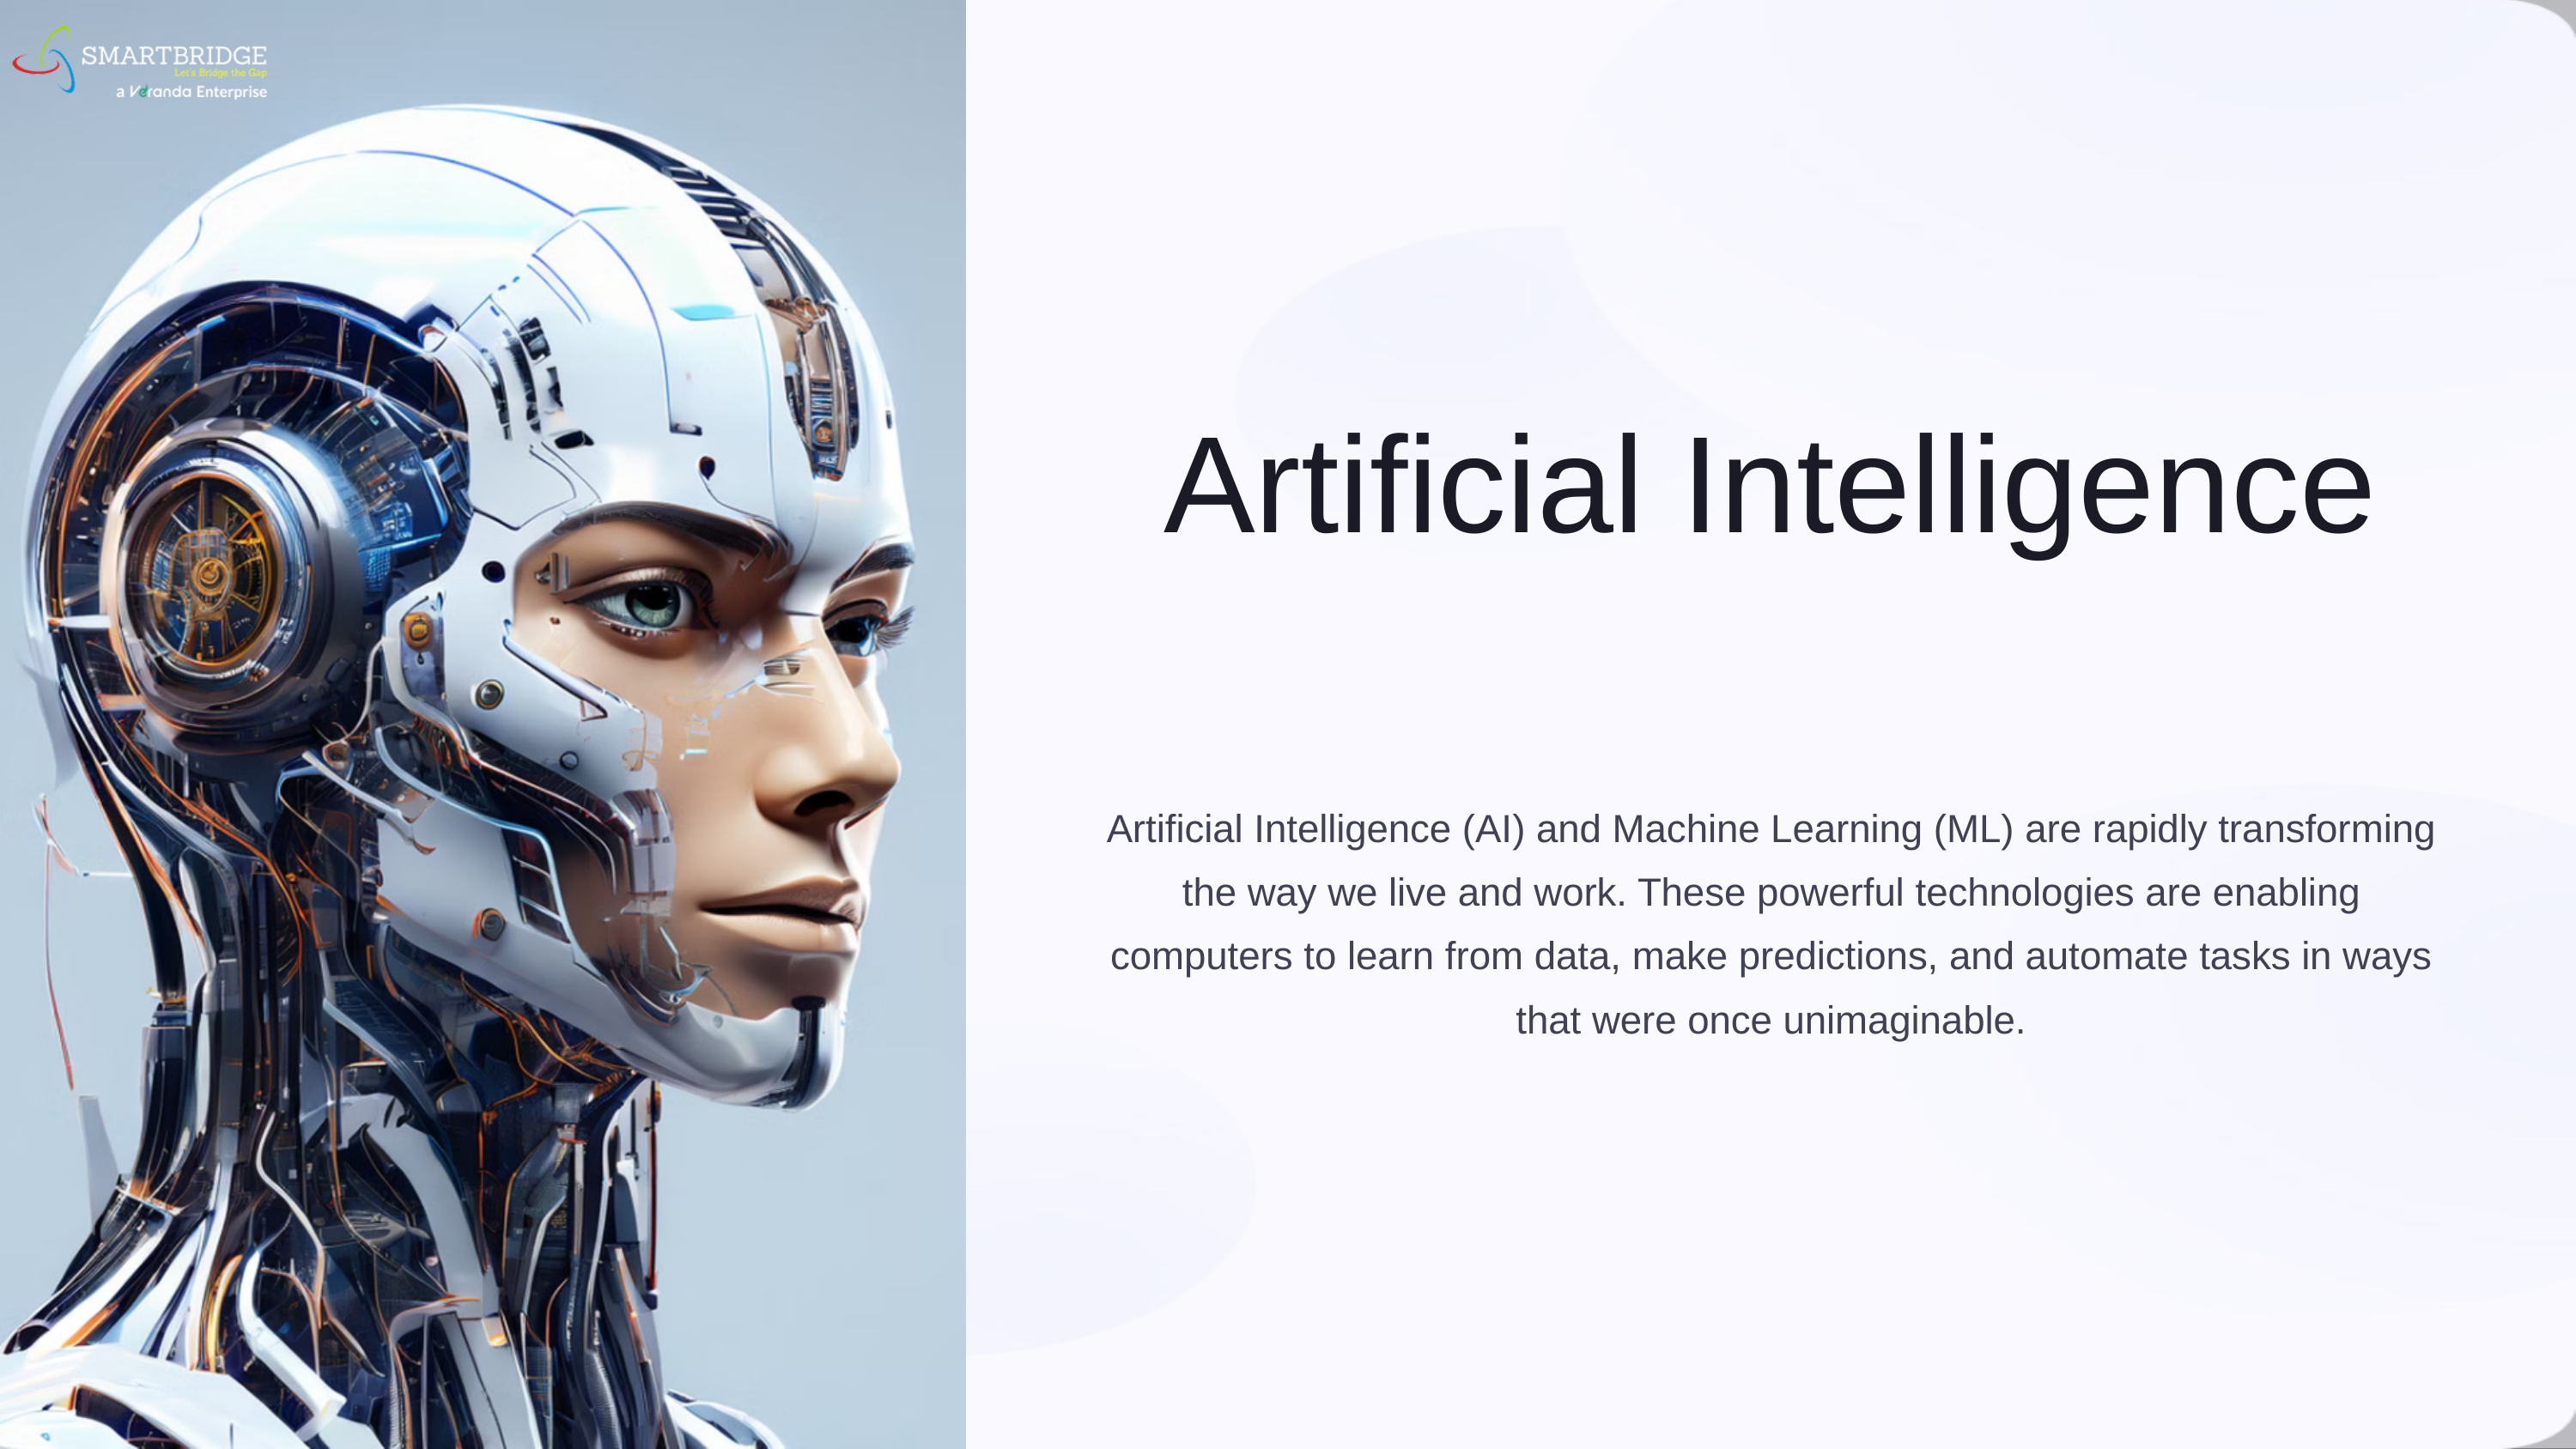

Artificial Intelligence
Artificial Intelligence (AI) and Machine Learning (ML) are rapidly transforming the way we live and work. These powerful technologies are enabling computers to learn from data, make predictions, and automate tasks in ways that were once unimaginable.